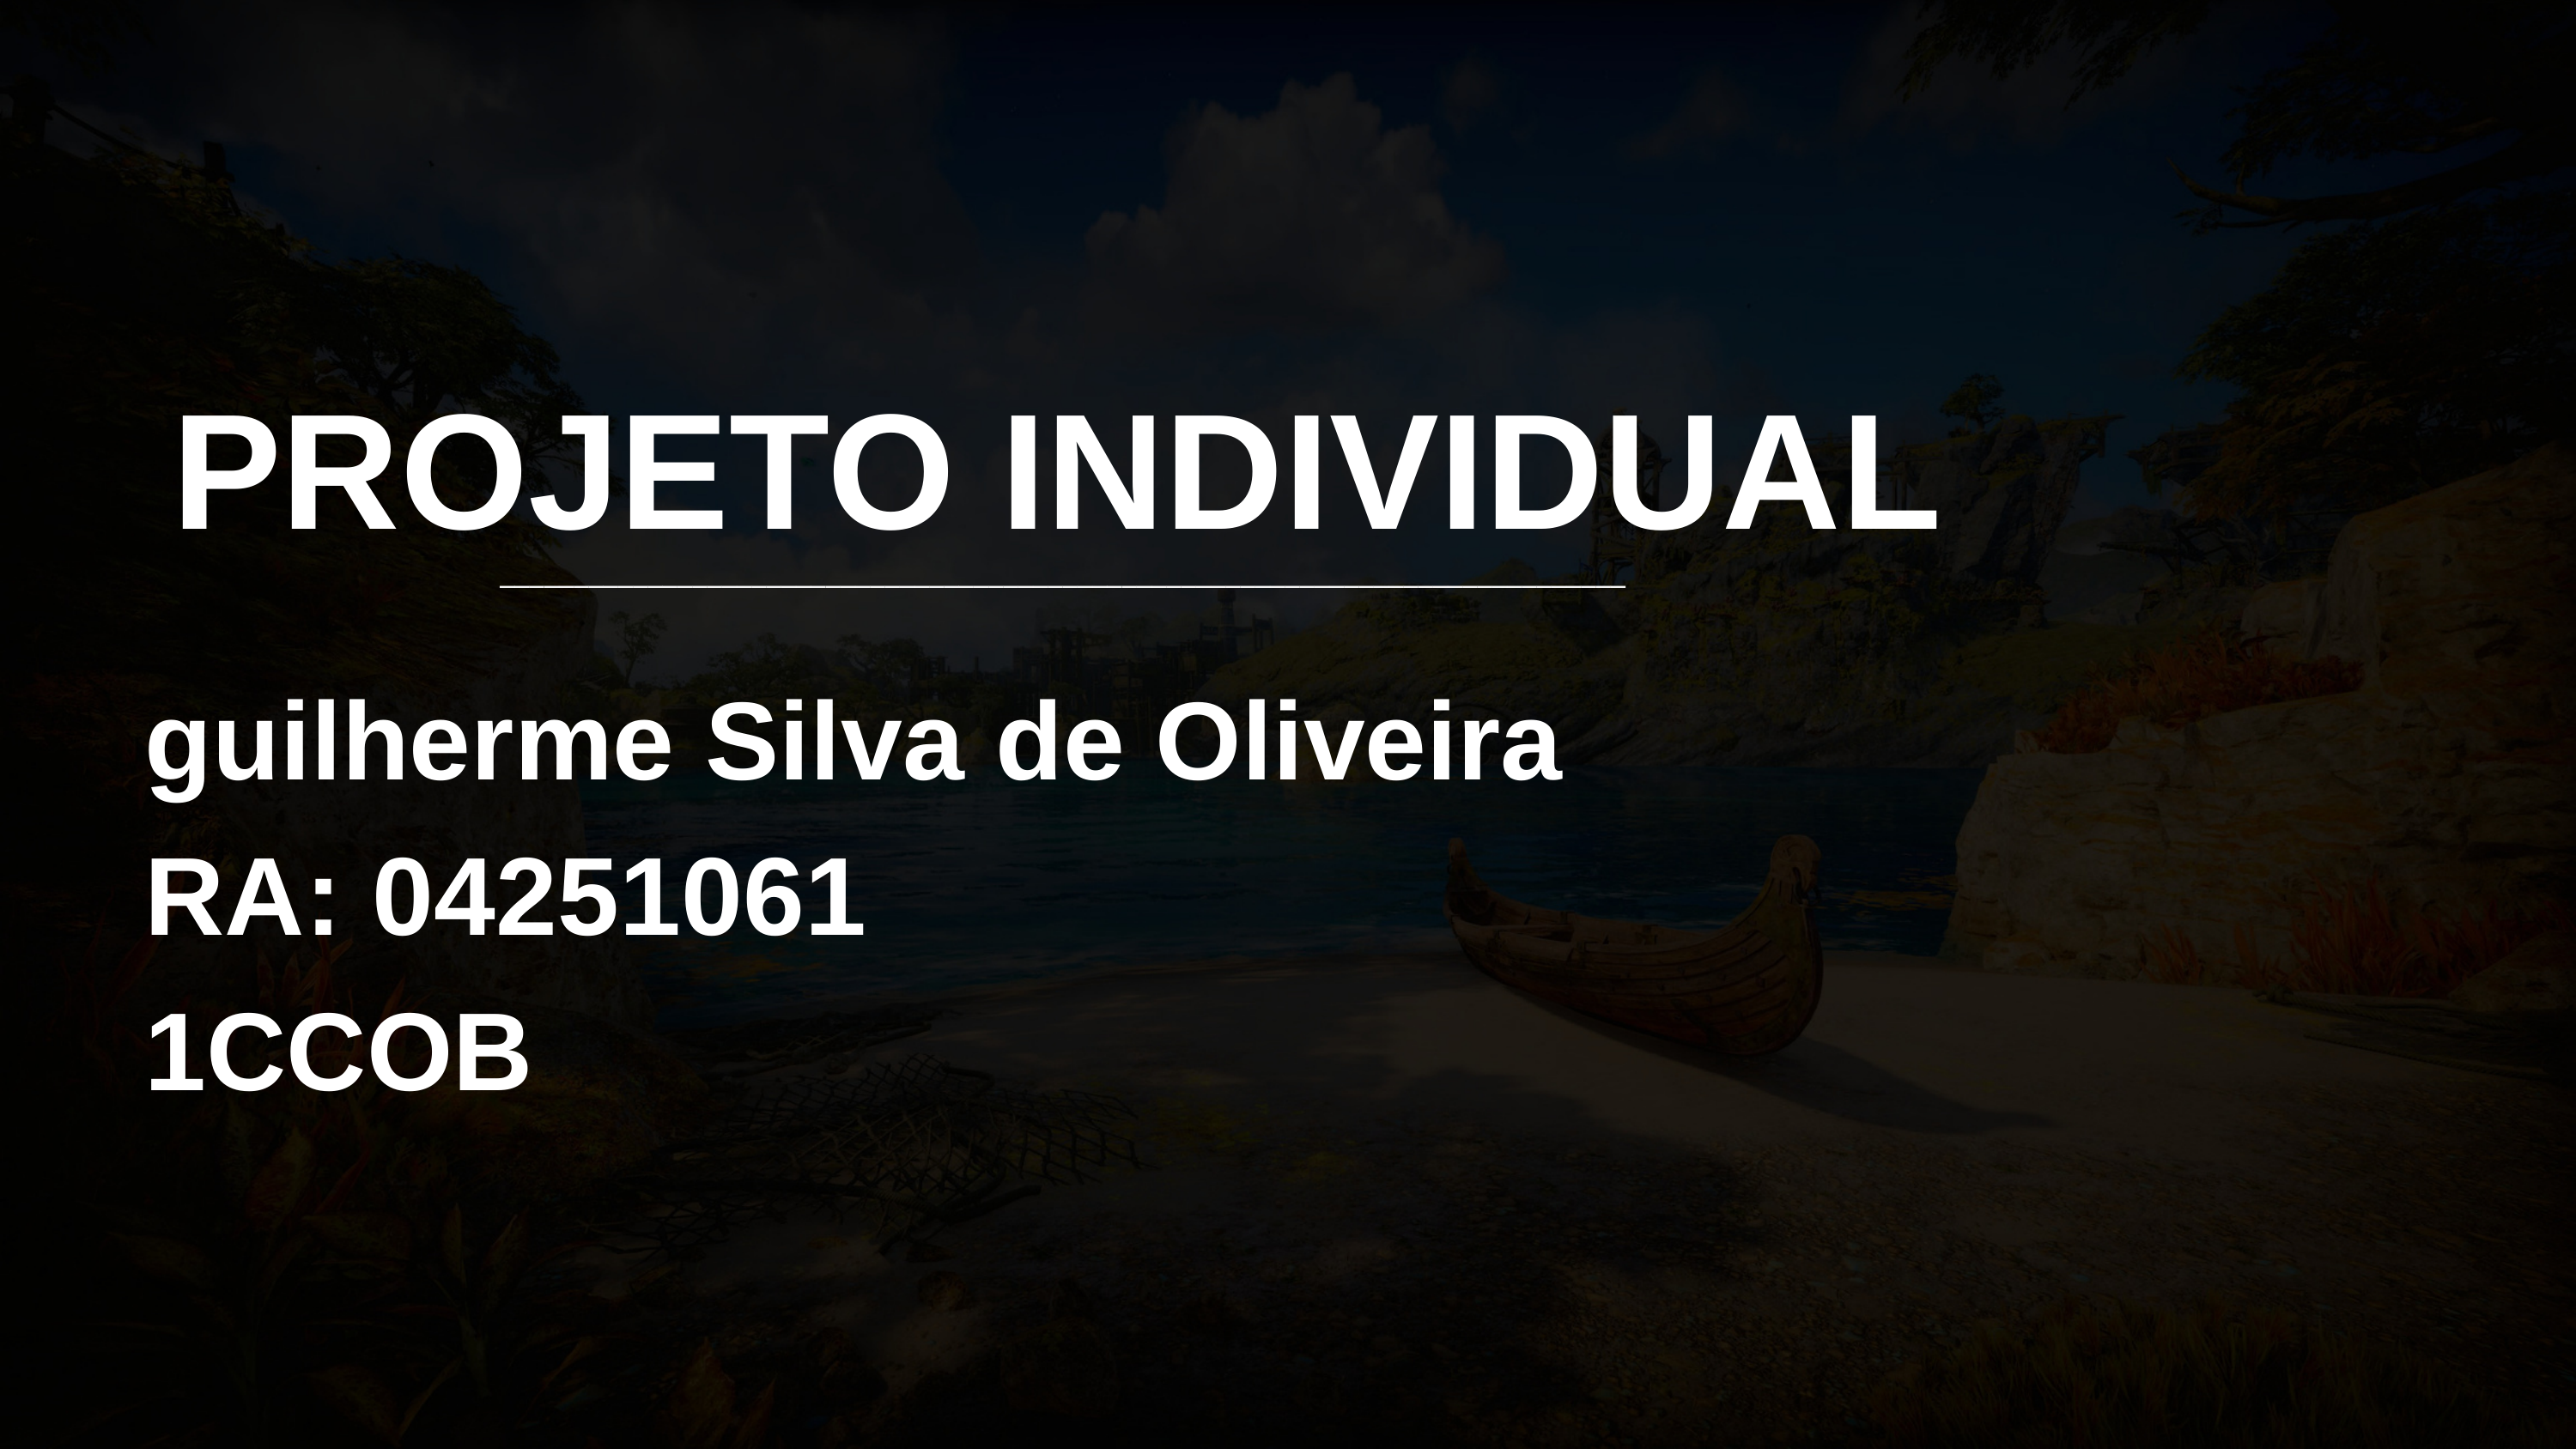

PROJETO INDIVIDUAL
____________________________________________________________________________
guilherme Silva de Oliveira
RA: 04251061
1CCOB